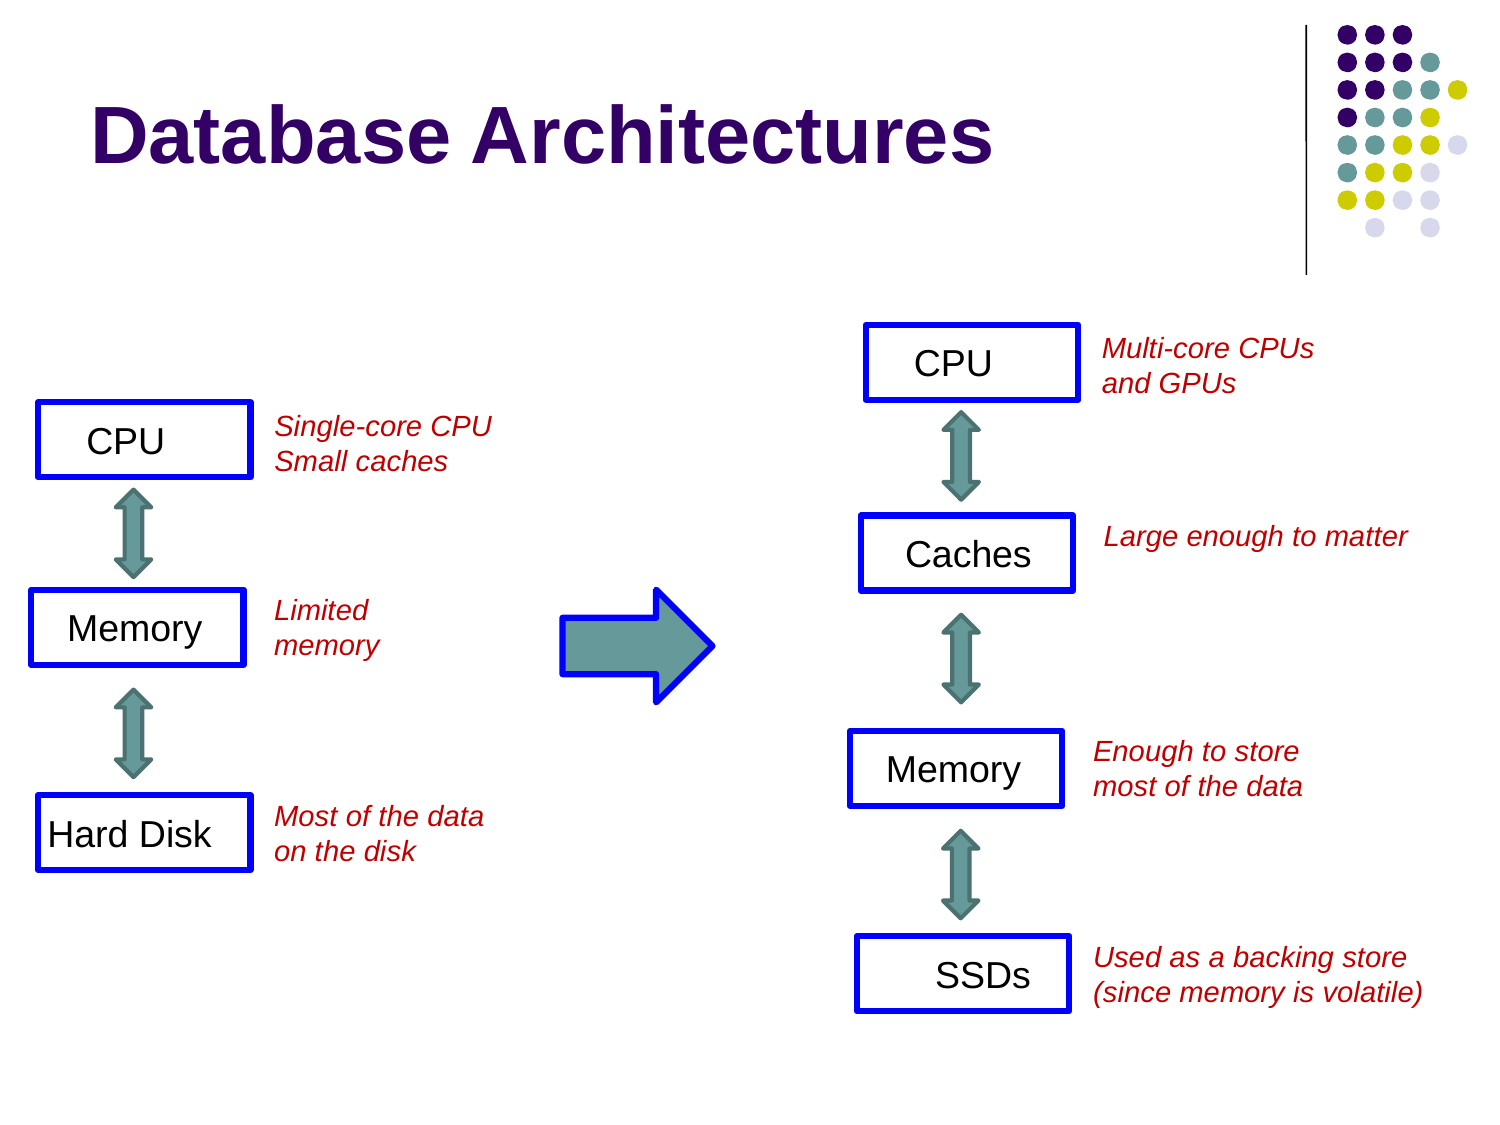

# Database Architectures

Multi-core CPUs and GPUs
CPU

Single-core CPU
Small caches
CPU

Large enough to matter

Caches
Limited memory

Memory

Enough to store most of the data

Memory
Most of the data on the disk
Hard Disk

Used as a backing store (since memory is volatile)
SSDs